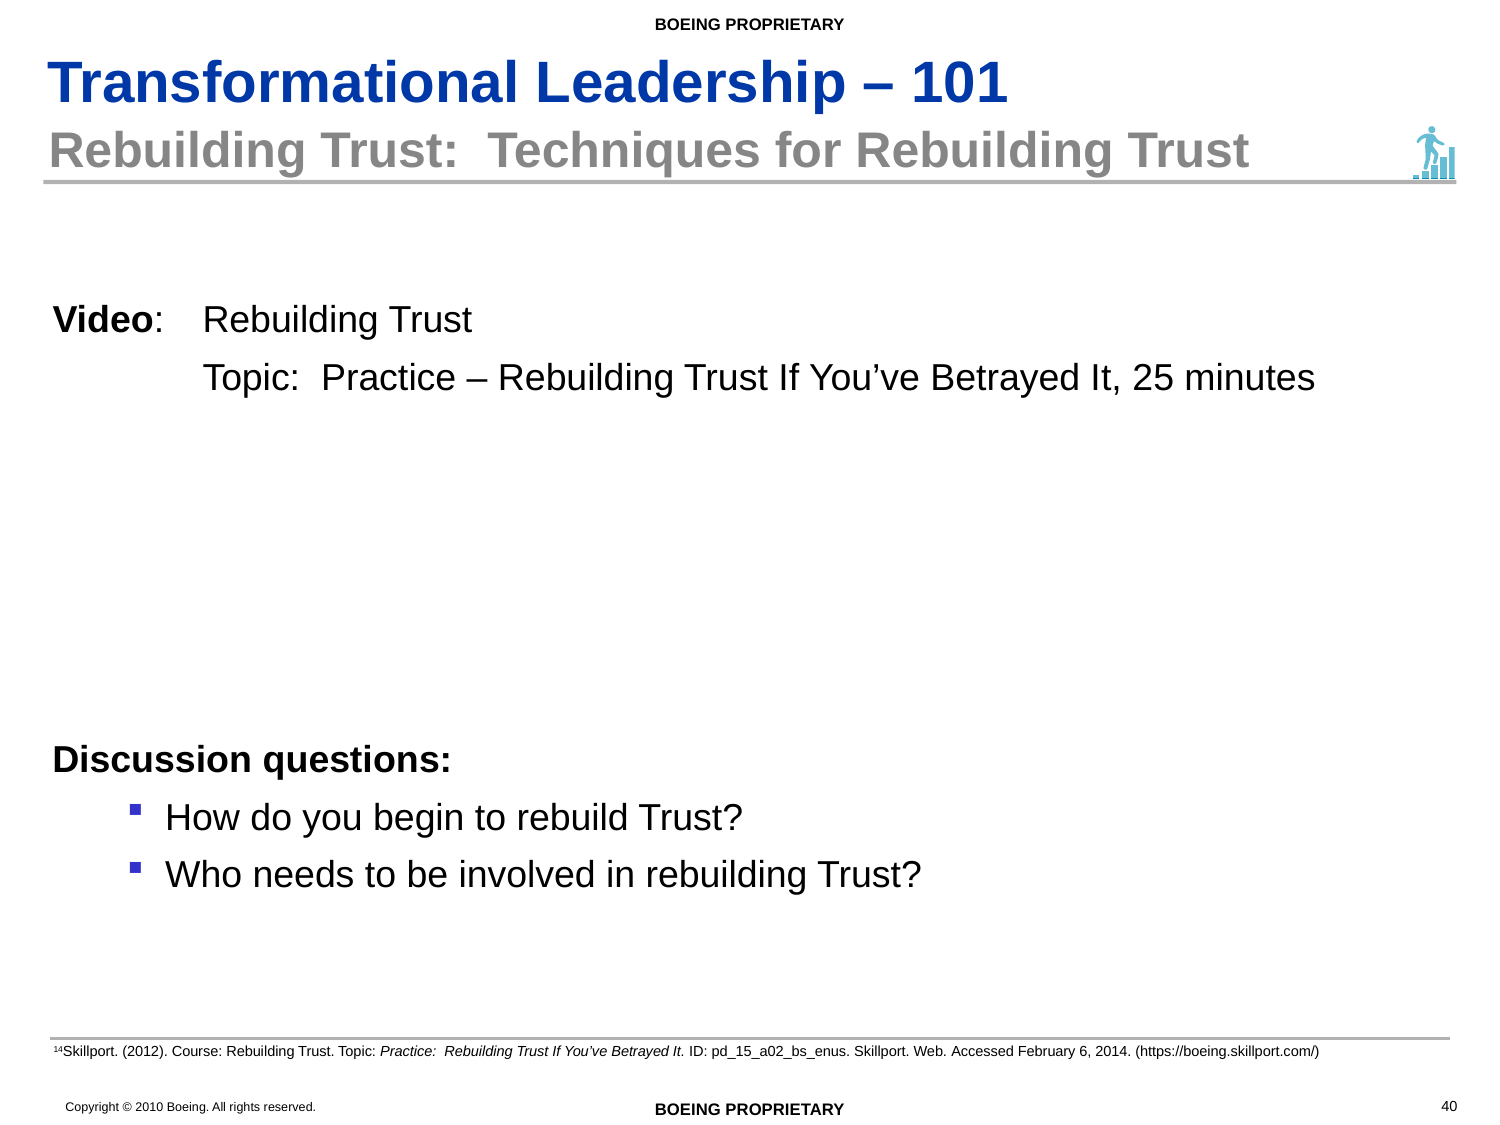

# Rebuilding Trust:  Techniques for Rebuilding Trust
Video:	Rebuilding Trust
	Topic:  Practice – Rebuilding Trust If You’ve Betrayed It, 25 minutes
Discussion questions:
How do you begin to rebuild Trust?
Who needs to be involved in rebuilding Trust?
14Skillport. (2012). Course: Rebuilding Trust. Topic: Practice:  Rebuilding Trust If You’ve Betrayed It. ID: pd_15_a02_bs_enus. Skillport. Web. Accessed February 6, 2014. (https://boeing.skillport.com/)
40